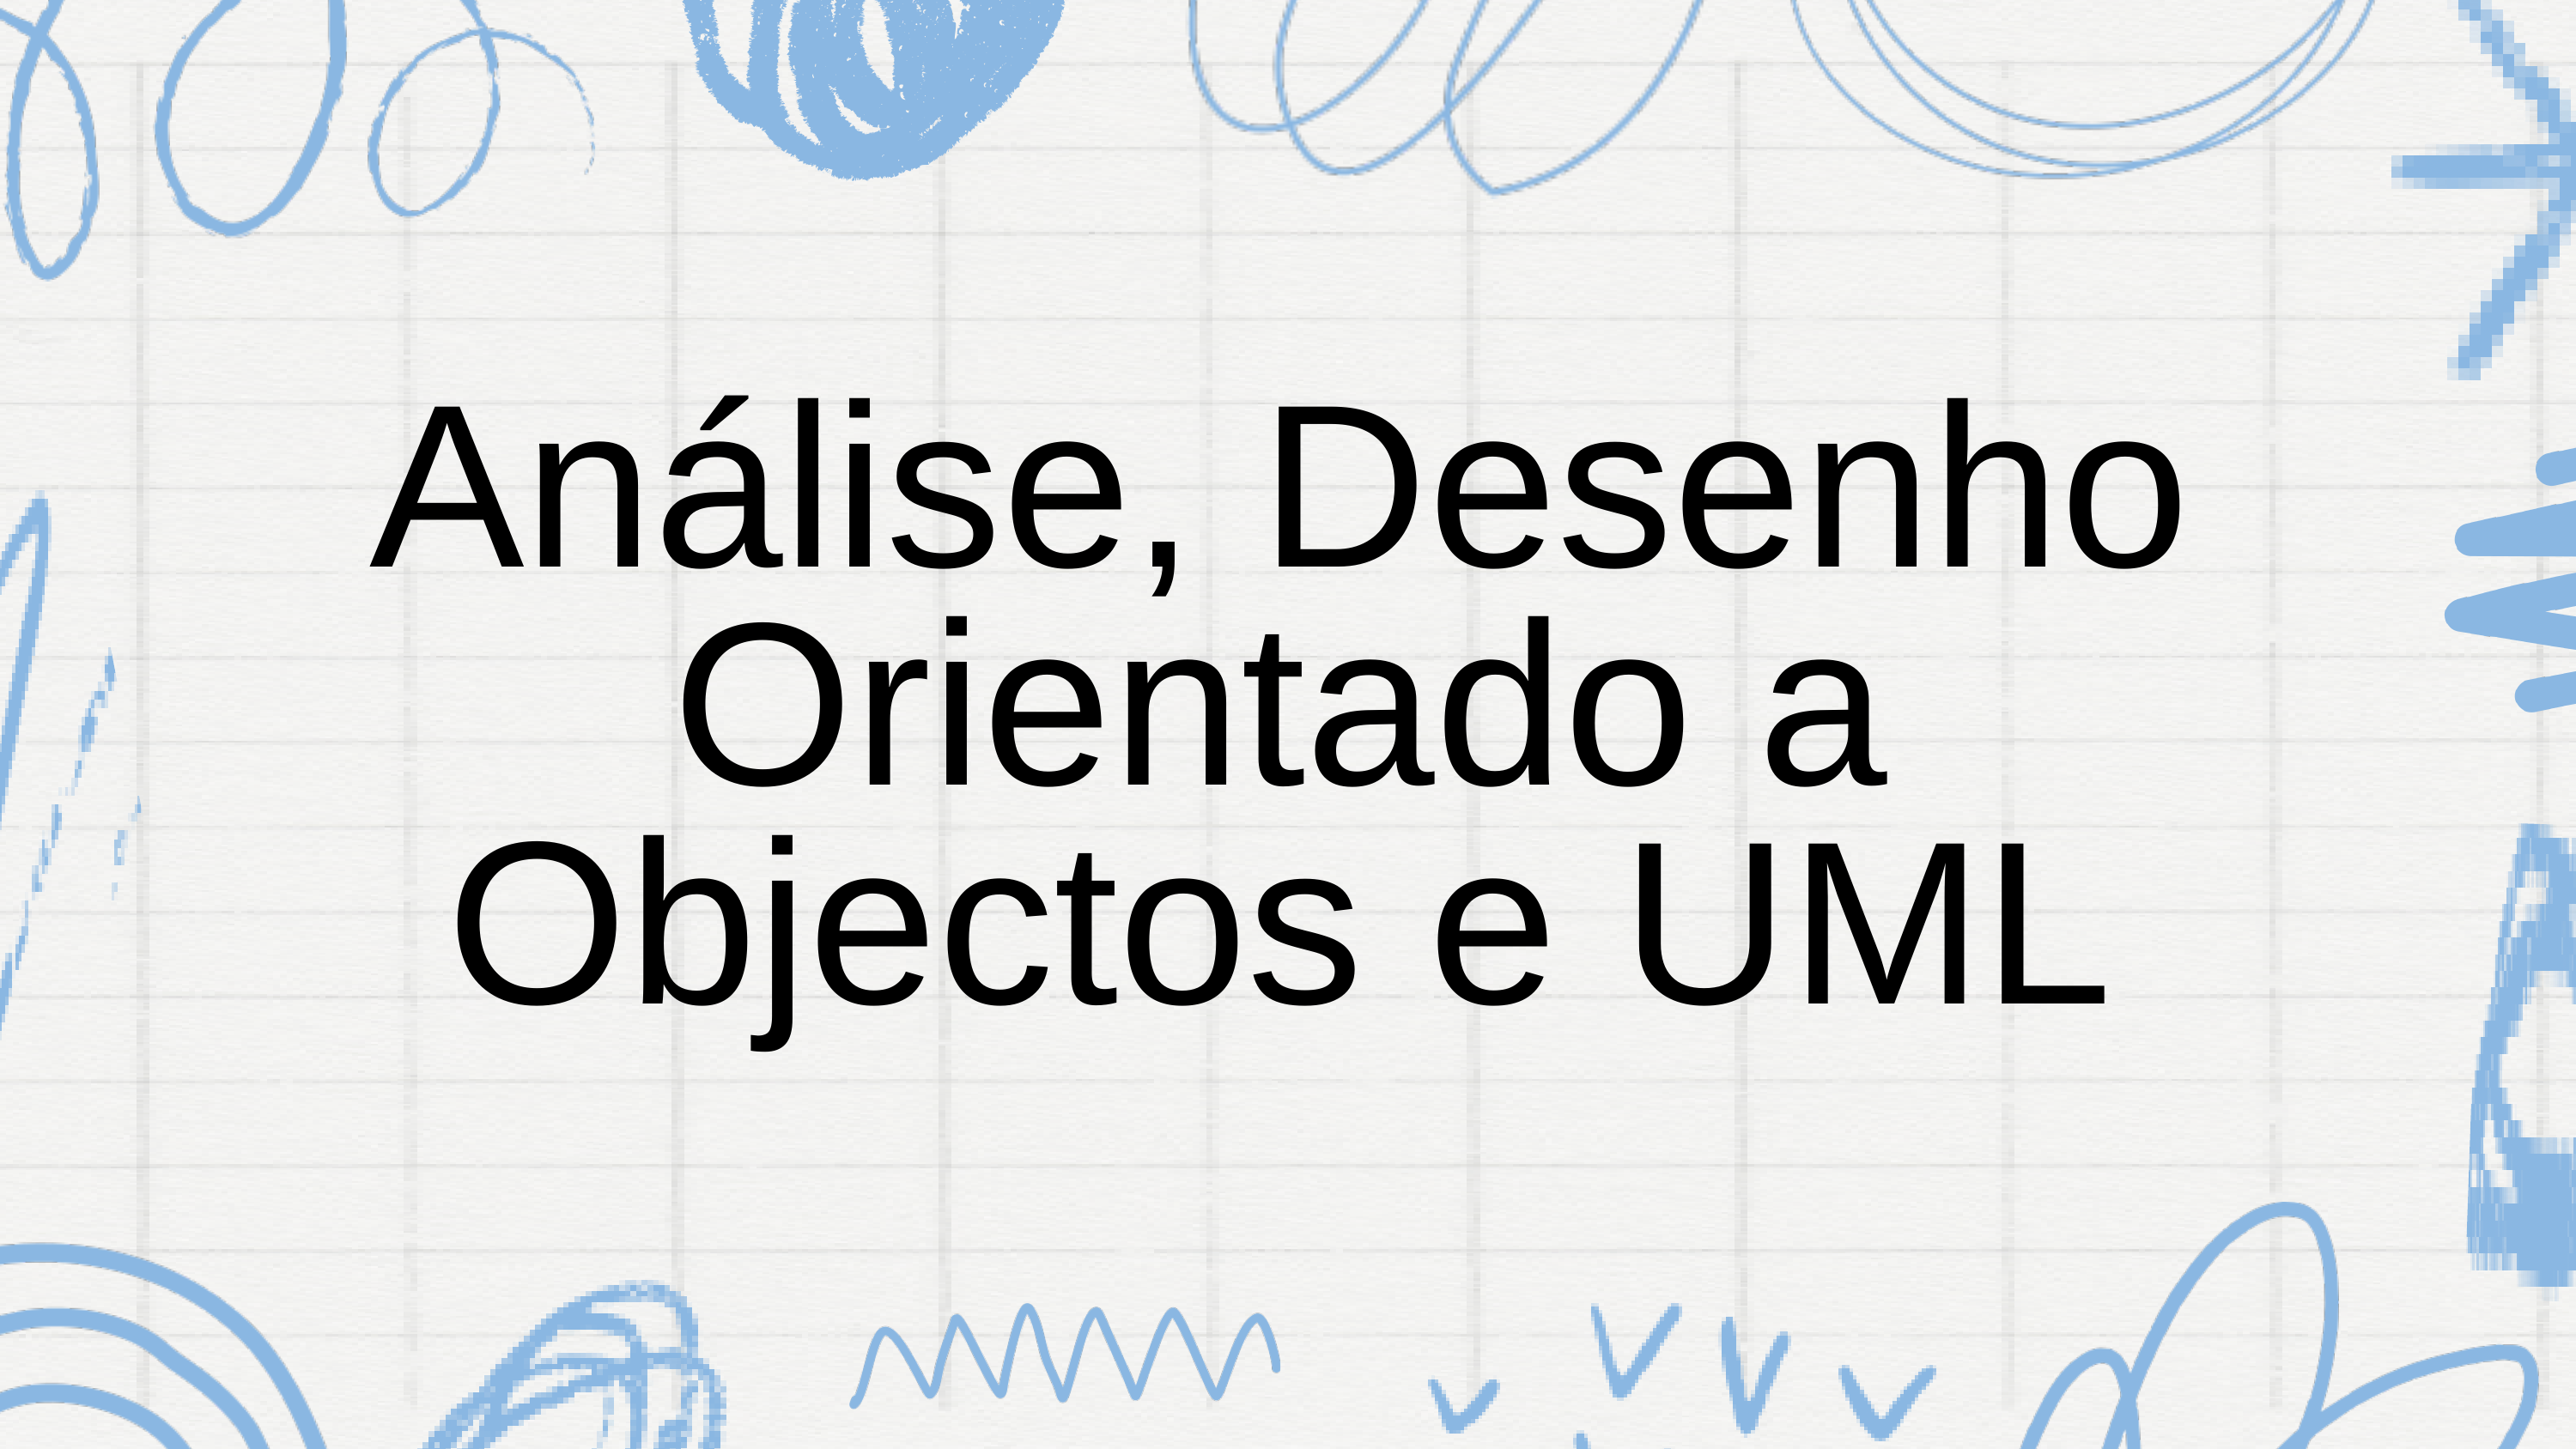

Análise, Desenho Orientado a Objectos e UML